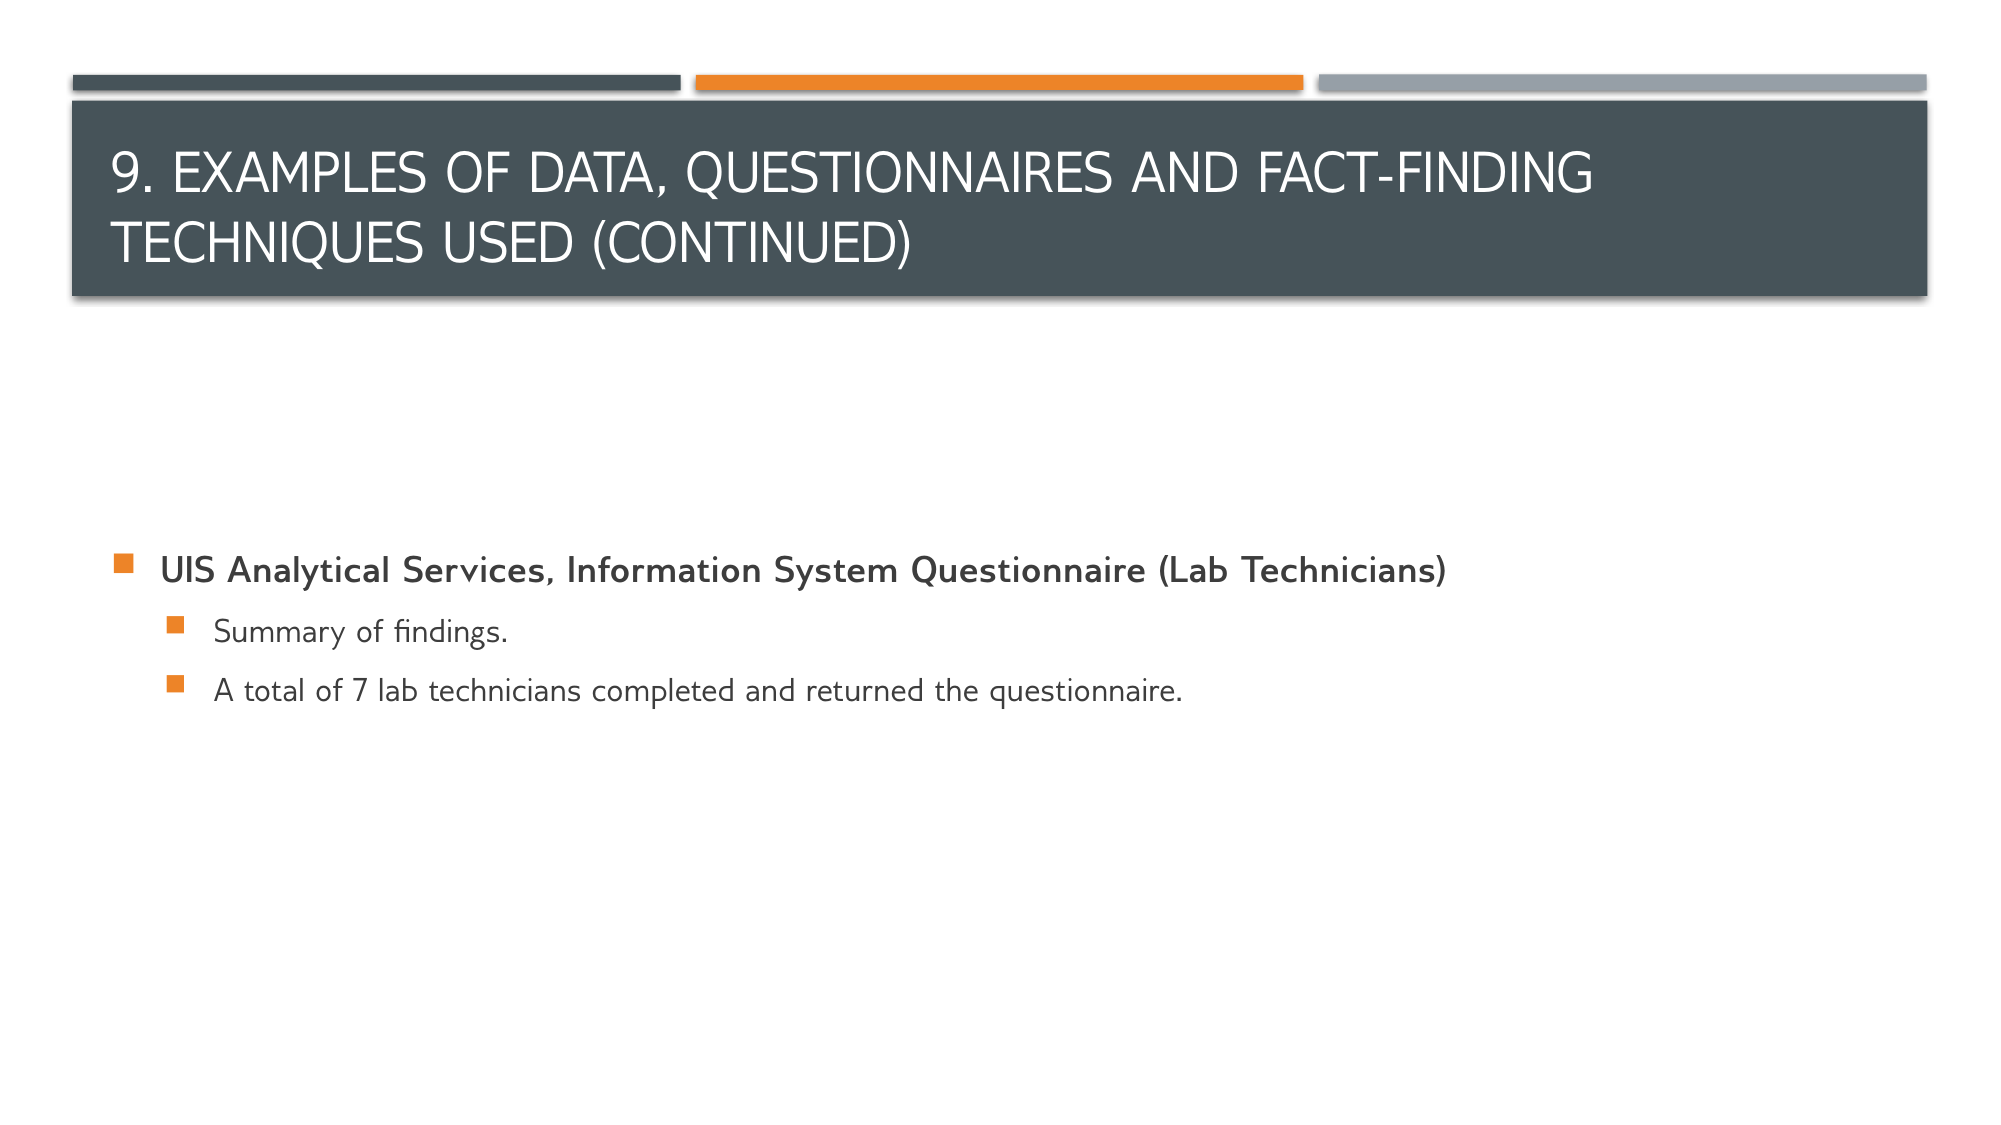

# 9. Examples of data, questionnaires and fact-finding techniques used (Continued)
UIS Analytical Services, Information System Questionnaire (Lab Technicians)
Summary of findings.
A total of 7 lab technicians completed and returned the questionnaire.